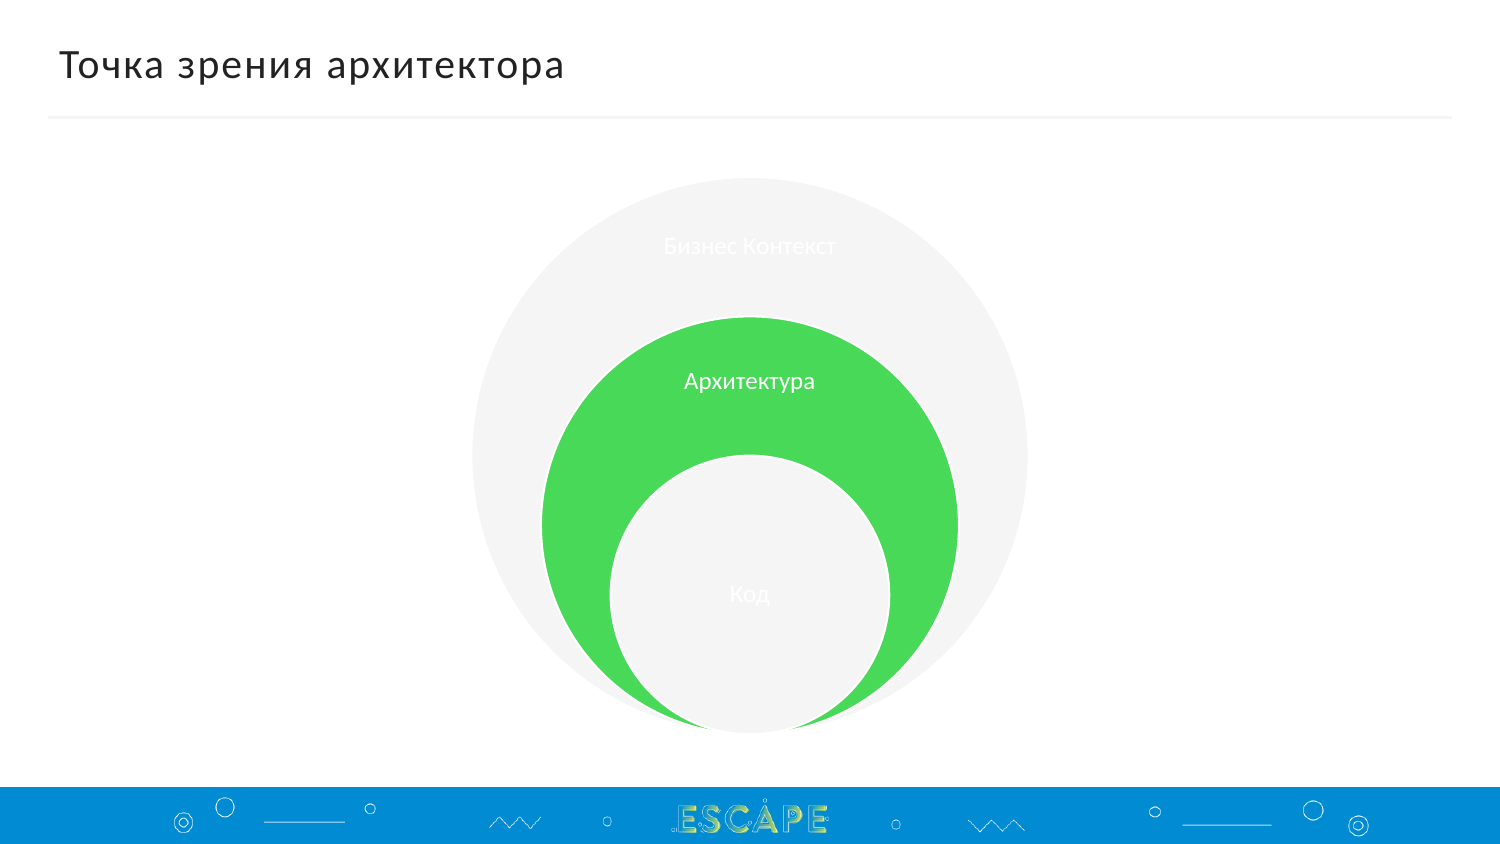

# Точка зрения архитектора
Бизнес Контекст
Архитектура
Код